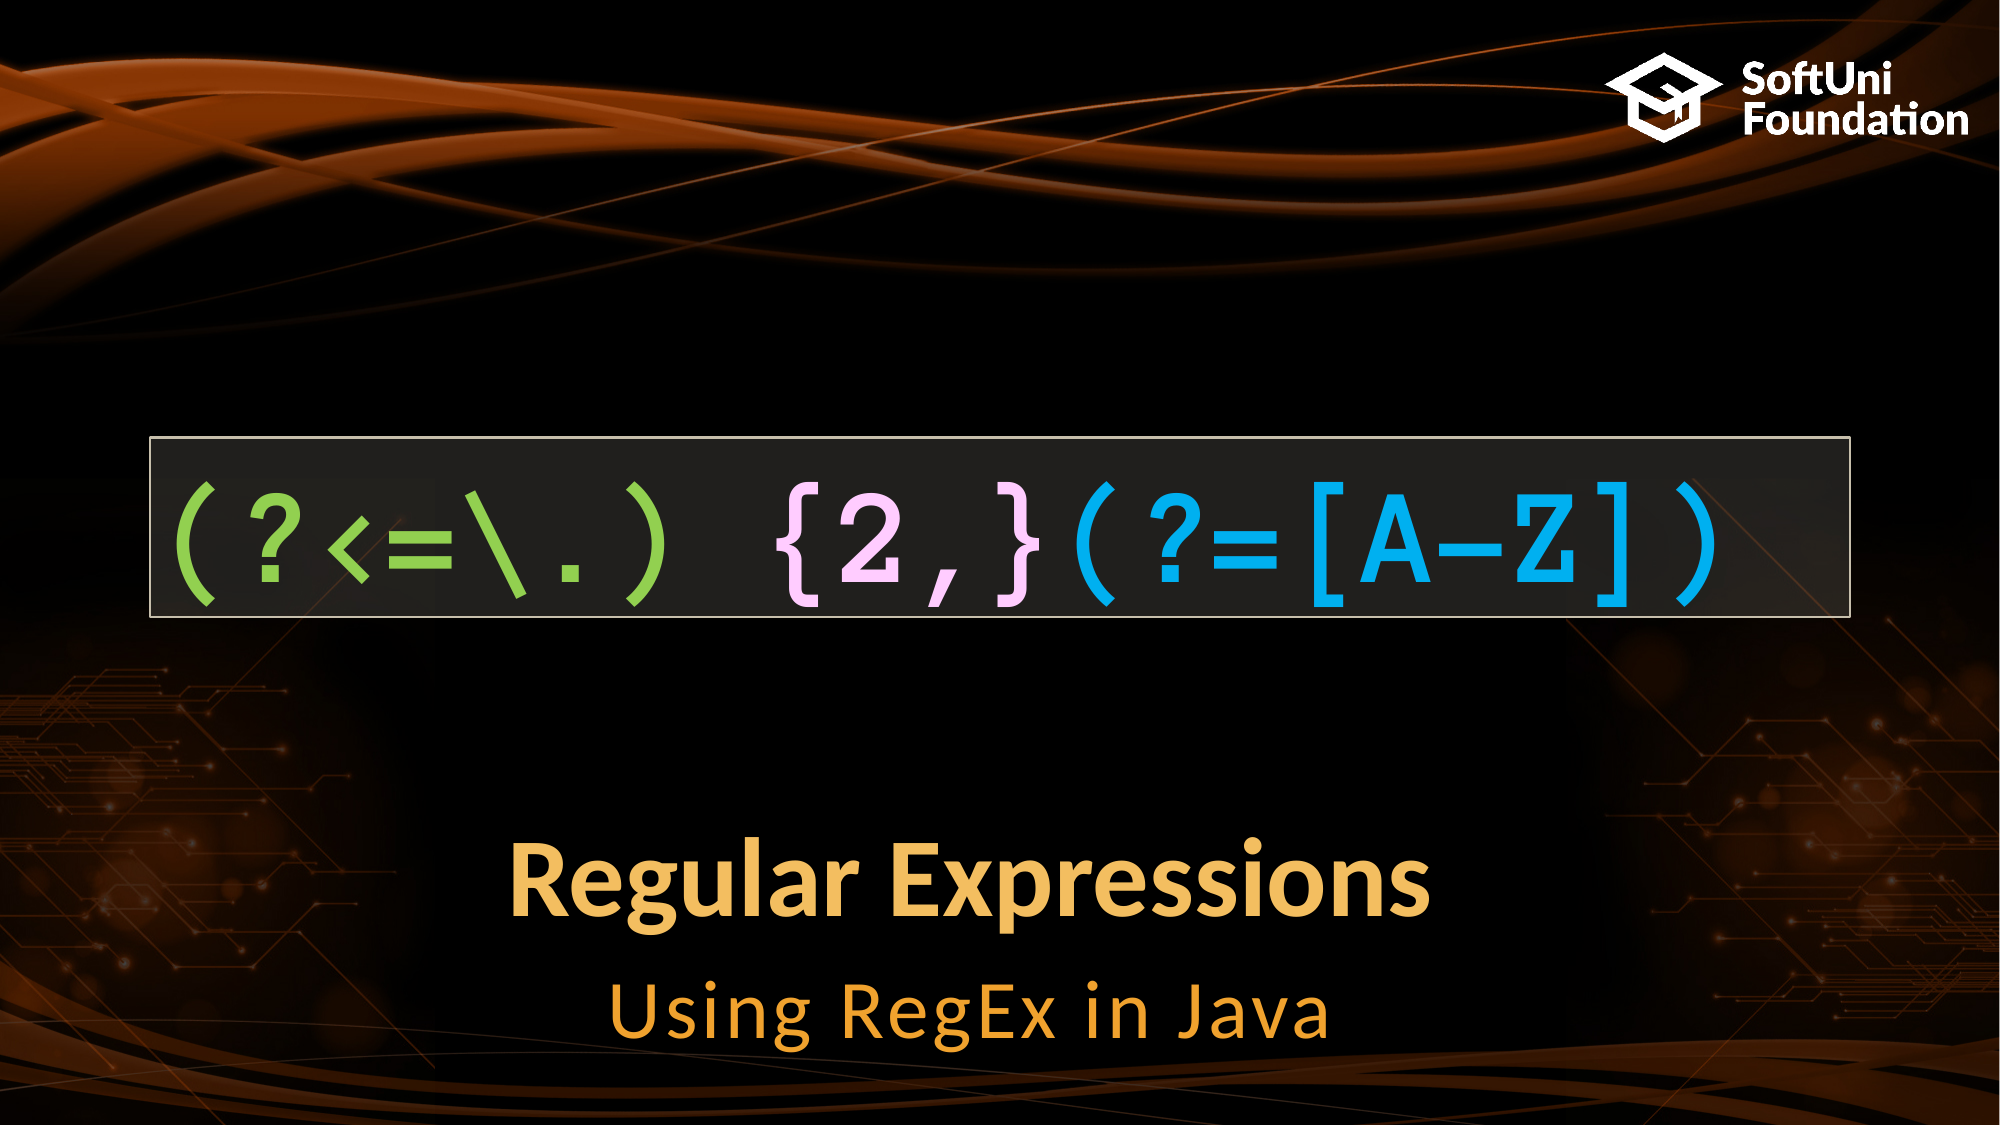

(?<=\.) {2,}(?=[A-Z])
# Regular Expressions
Using RegEx in Java